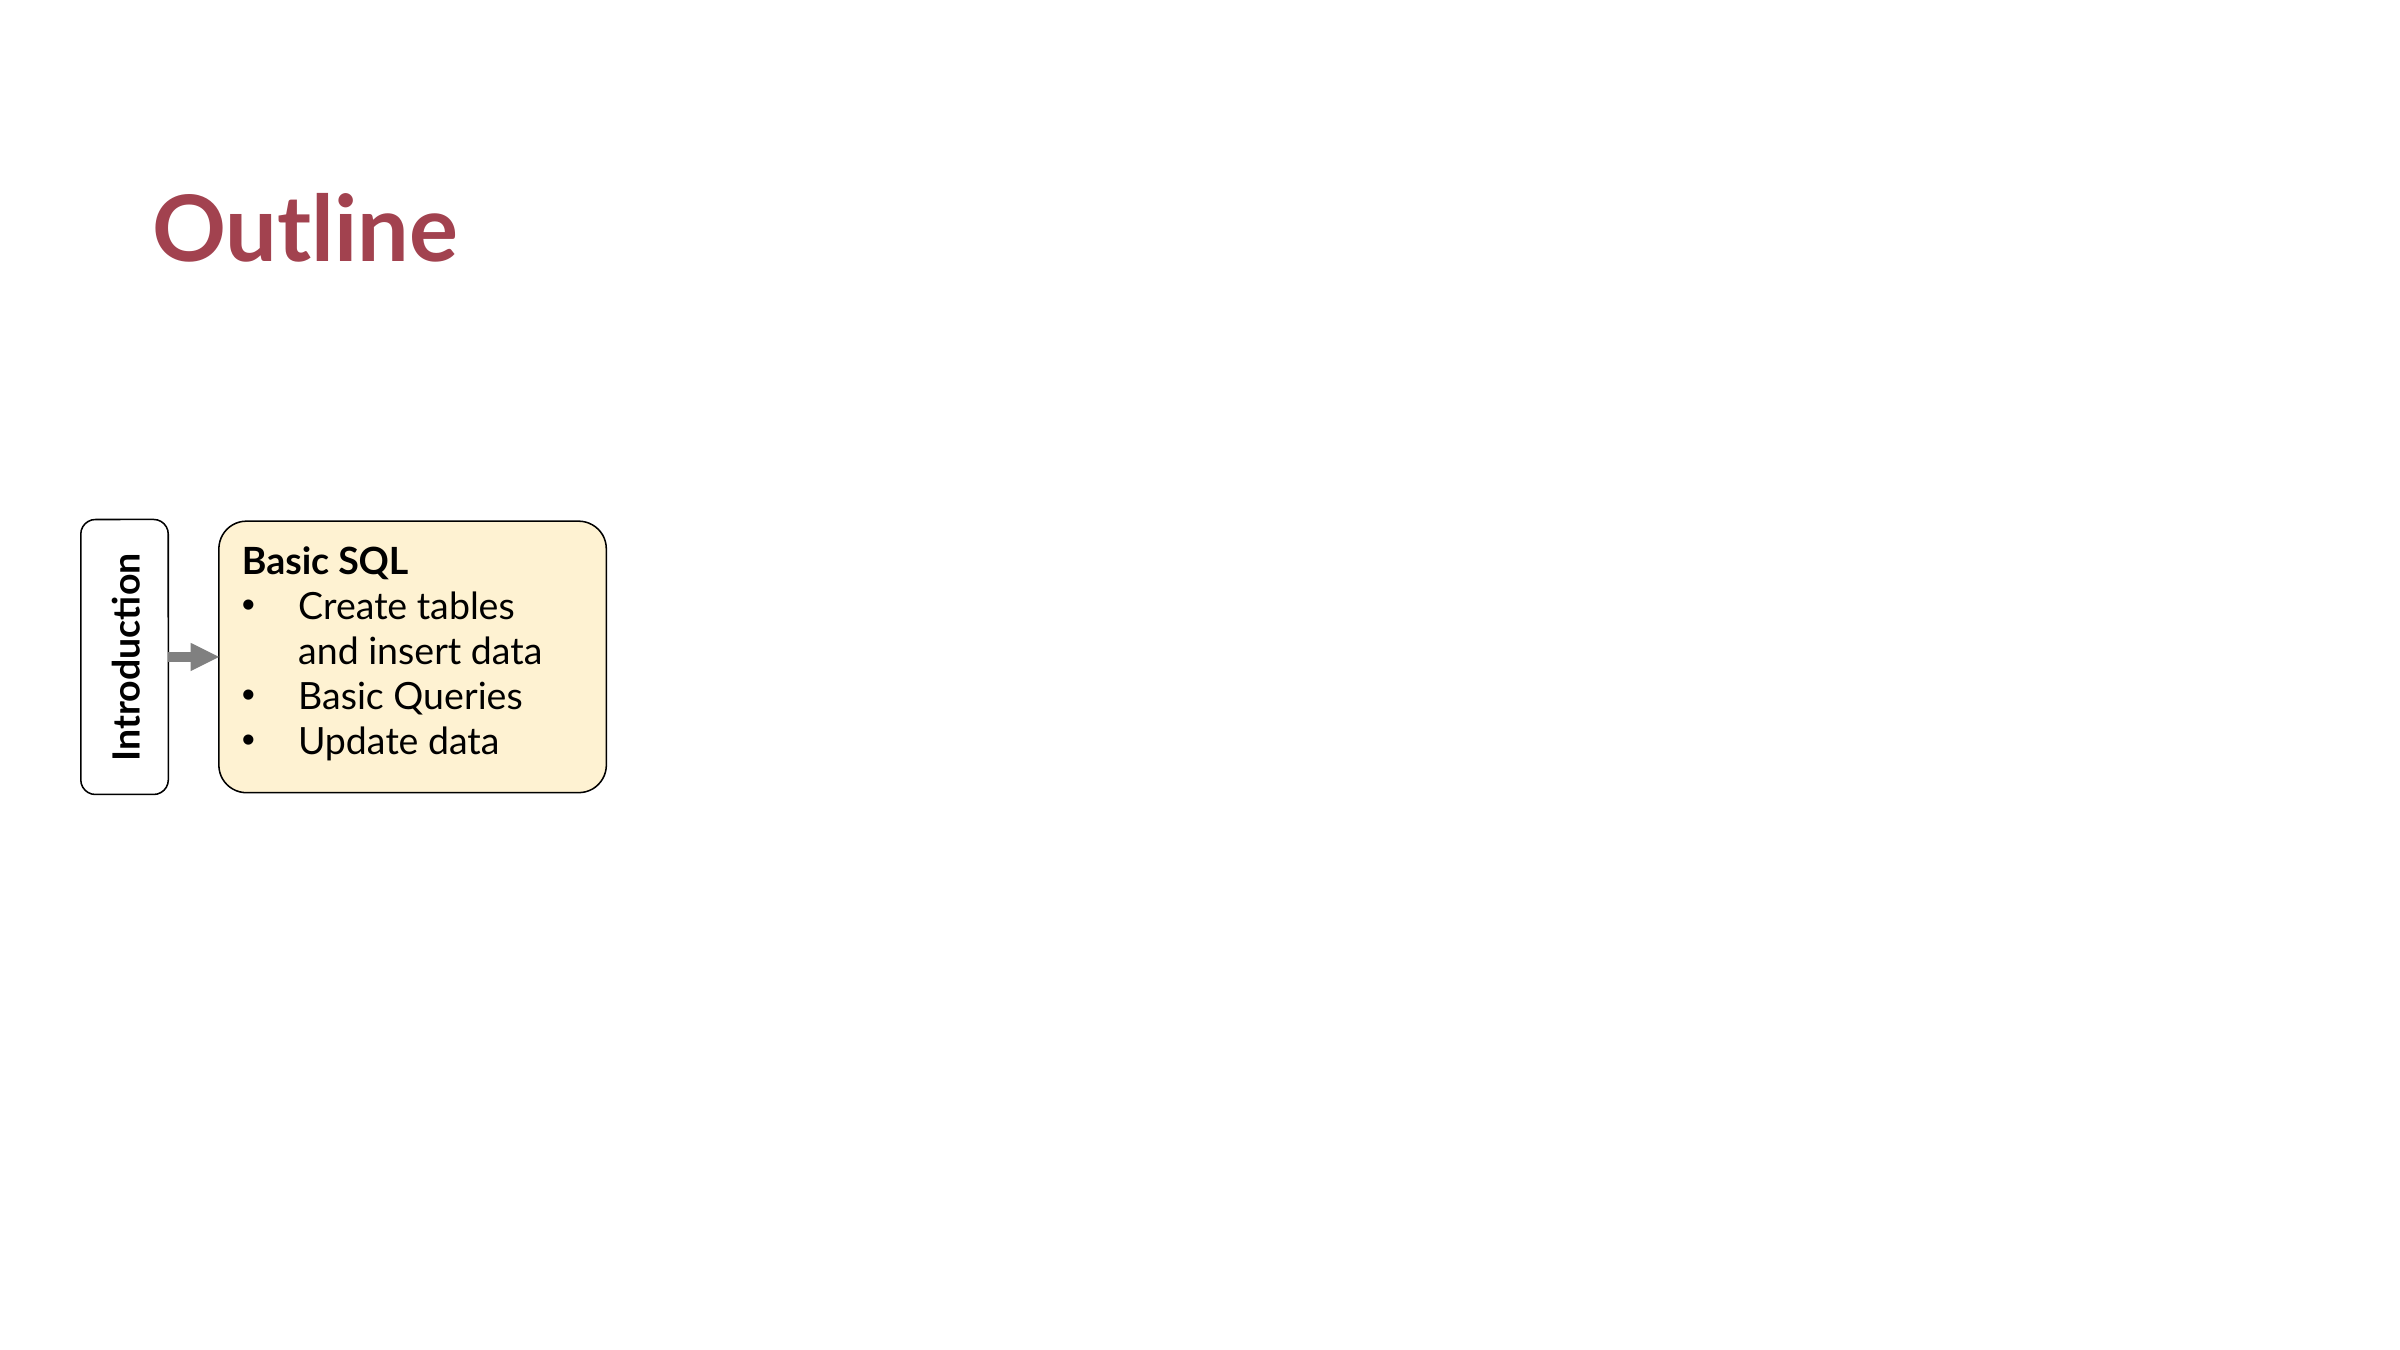

# Outline
Basic SQL
Create tables and insert data
Basic Queries
Update data

Introduction